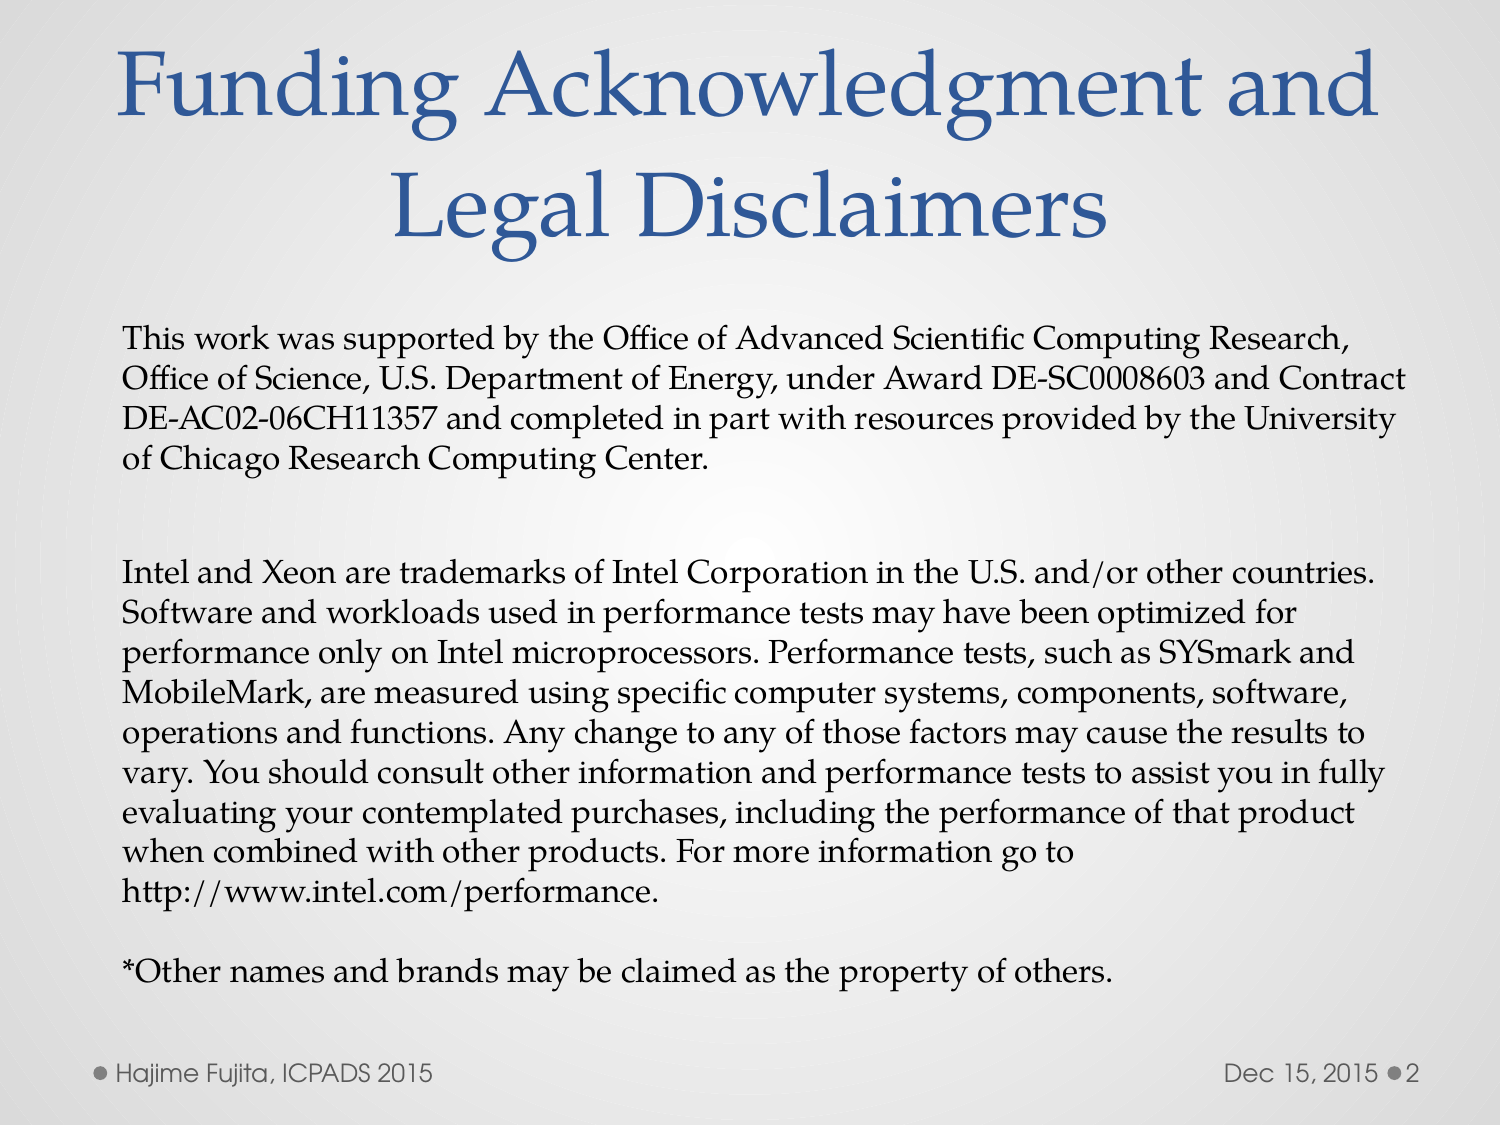

# Funding Acknowledgment and Legal Disclaimers
This work was supported by the Office of Advanced Scientific Computing Research, Office of Science, U.S. Department of Energy, under Award DE-SC0008603 and Contract DE-AC02-06CH11357 and completed in part with resources provided by the University of Chicago Research Computing Center.

Intel and Xeon are trademarks of Intel Corporation in the U.S. and/or other countries. Software and workloads used in performance tests may have been optimized for performance only on Intel microprocessors. Performance tests, such as SYSmark and MobileMark, are measured using specific computer systems, components, software, operations and functions. Any change to any of those factors may cause the results to vary. You should consult other information and performance tests to assist you in fully evaluating your contemplated purchases, including the performance of that product when combined with other products. For more information go to http://www.intel.com/performance.

*Other names and brands may be claimed as the property of others.
Hajime Fujita, ICPADS 2015
Dec 15, 2015
2